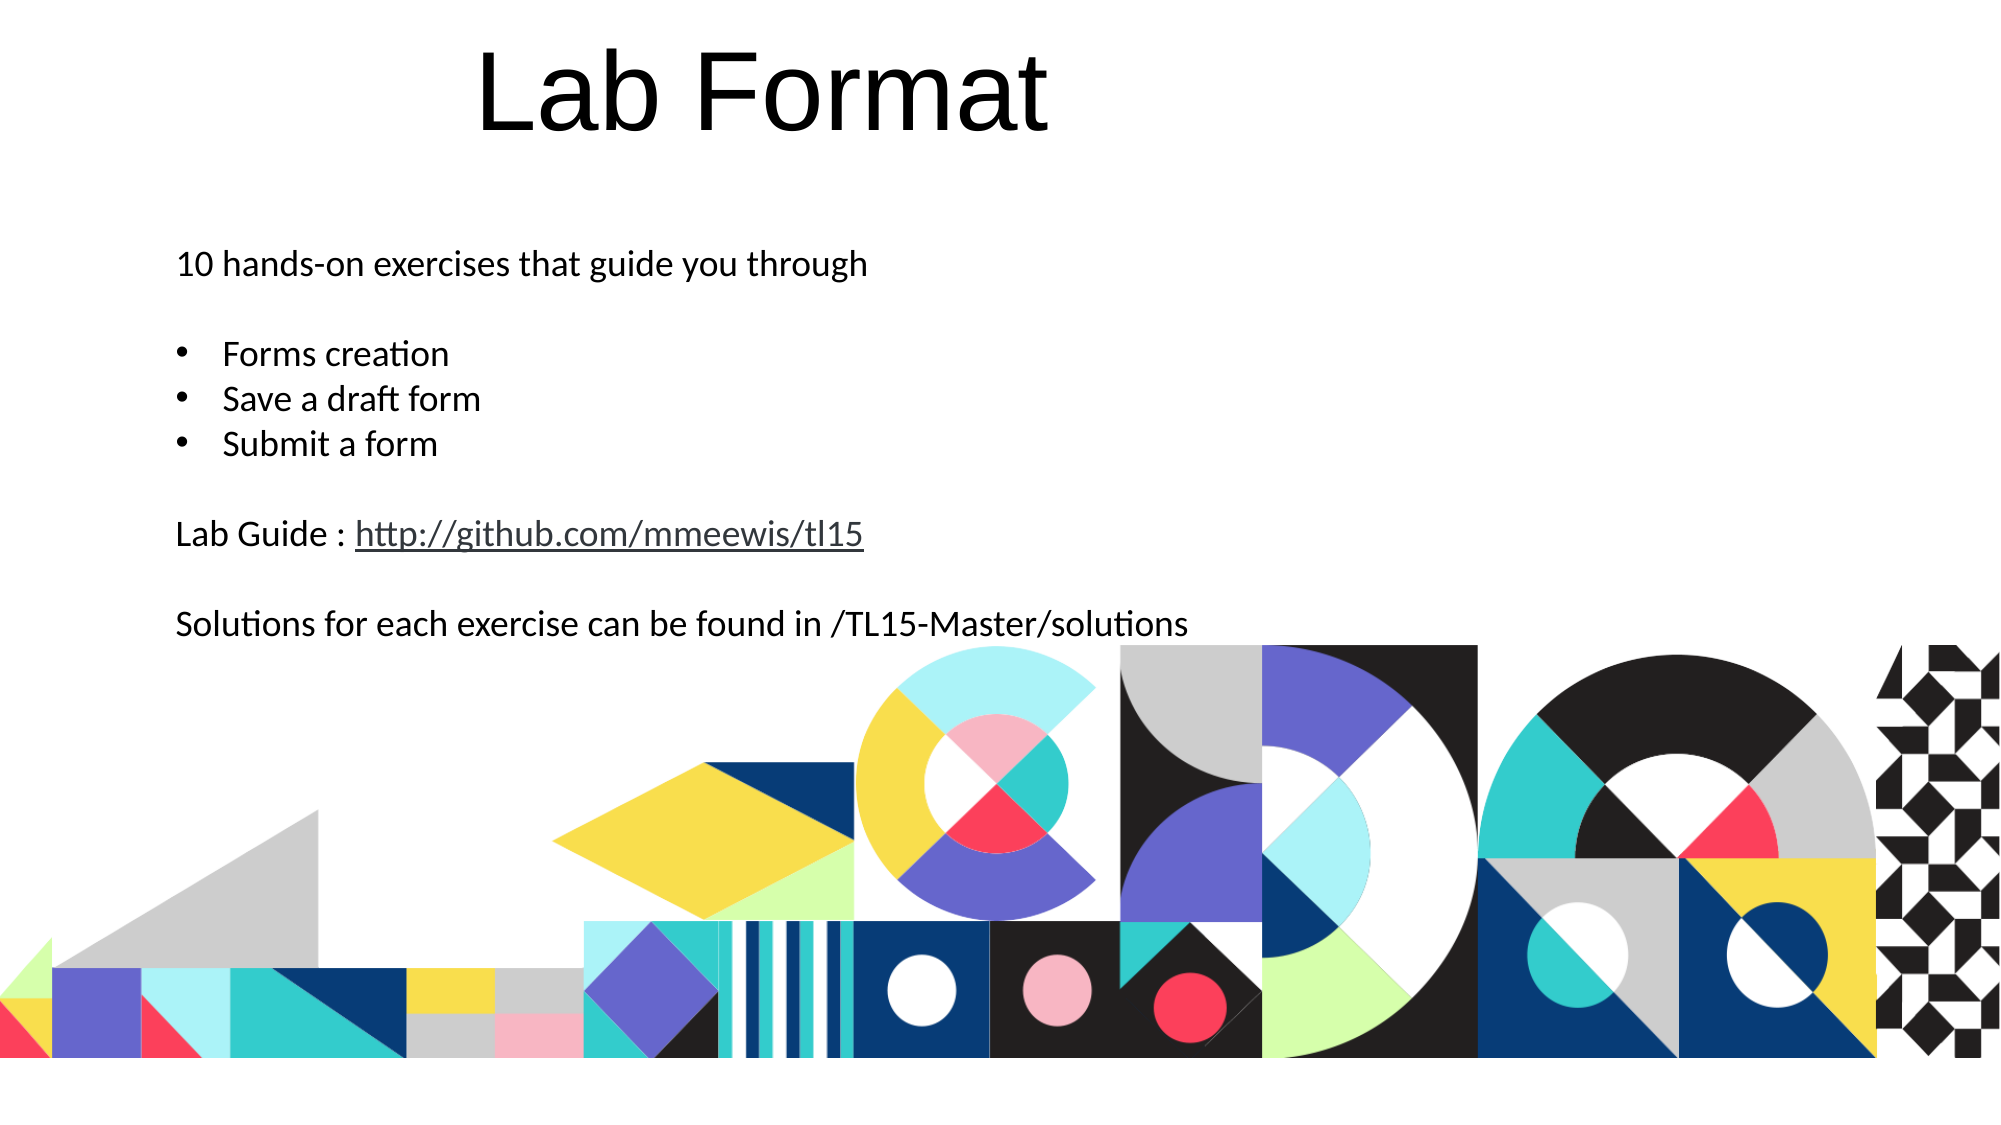

# Lab Format
10 hands-on exercises that guide you through

Forms creation
Save a draft form
Submit a form

Lab Guide : http://github.com/mmeewis/tl15

Solutions for each exercise can be found in /TL15-Master/solutions